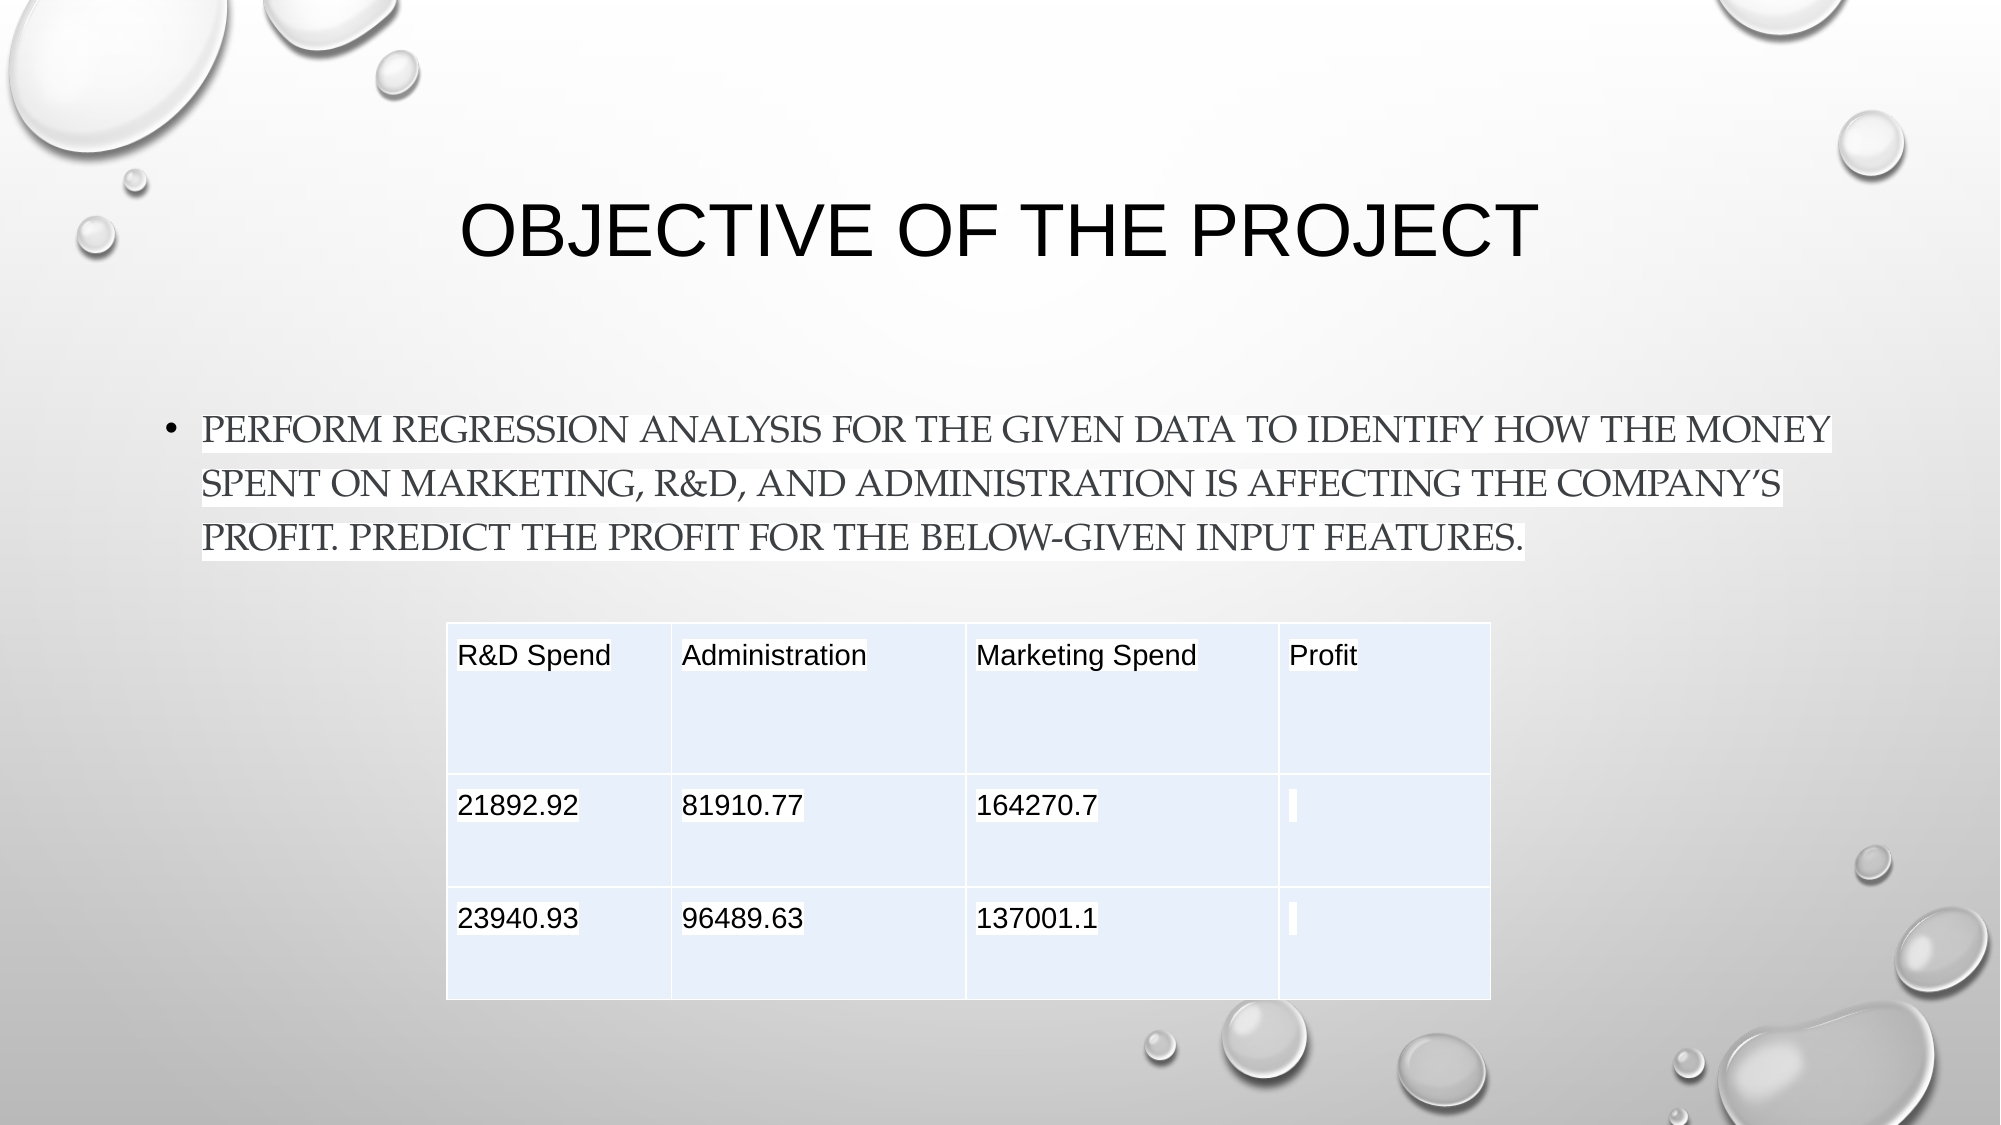

# Objective of the project
Perform Regression Analysis for the given data to identify how the money spent on Marketing, R&D, and Administration is affecting the company’s Profit. Predict the Profit for the below-given input features.

| R&D Spend | Administration | Marketing Spend | Profit |
| --- | --- | --- | --- |
| 21892.92 | 81910.77 | 164270.7 |  |
| 23940.93 | 96489.63 | 137001.1 |  |